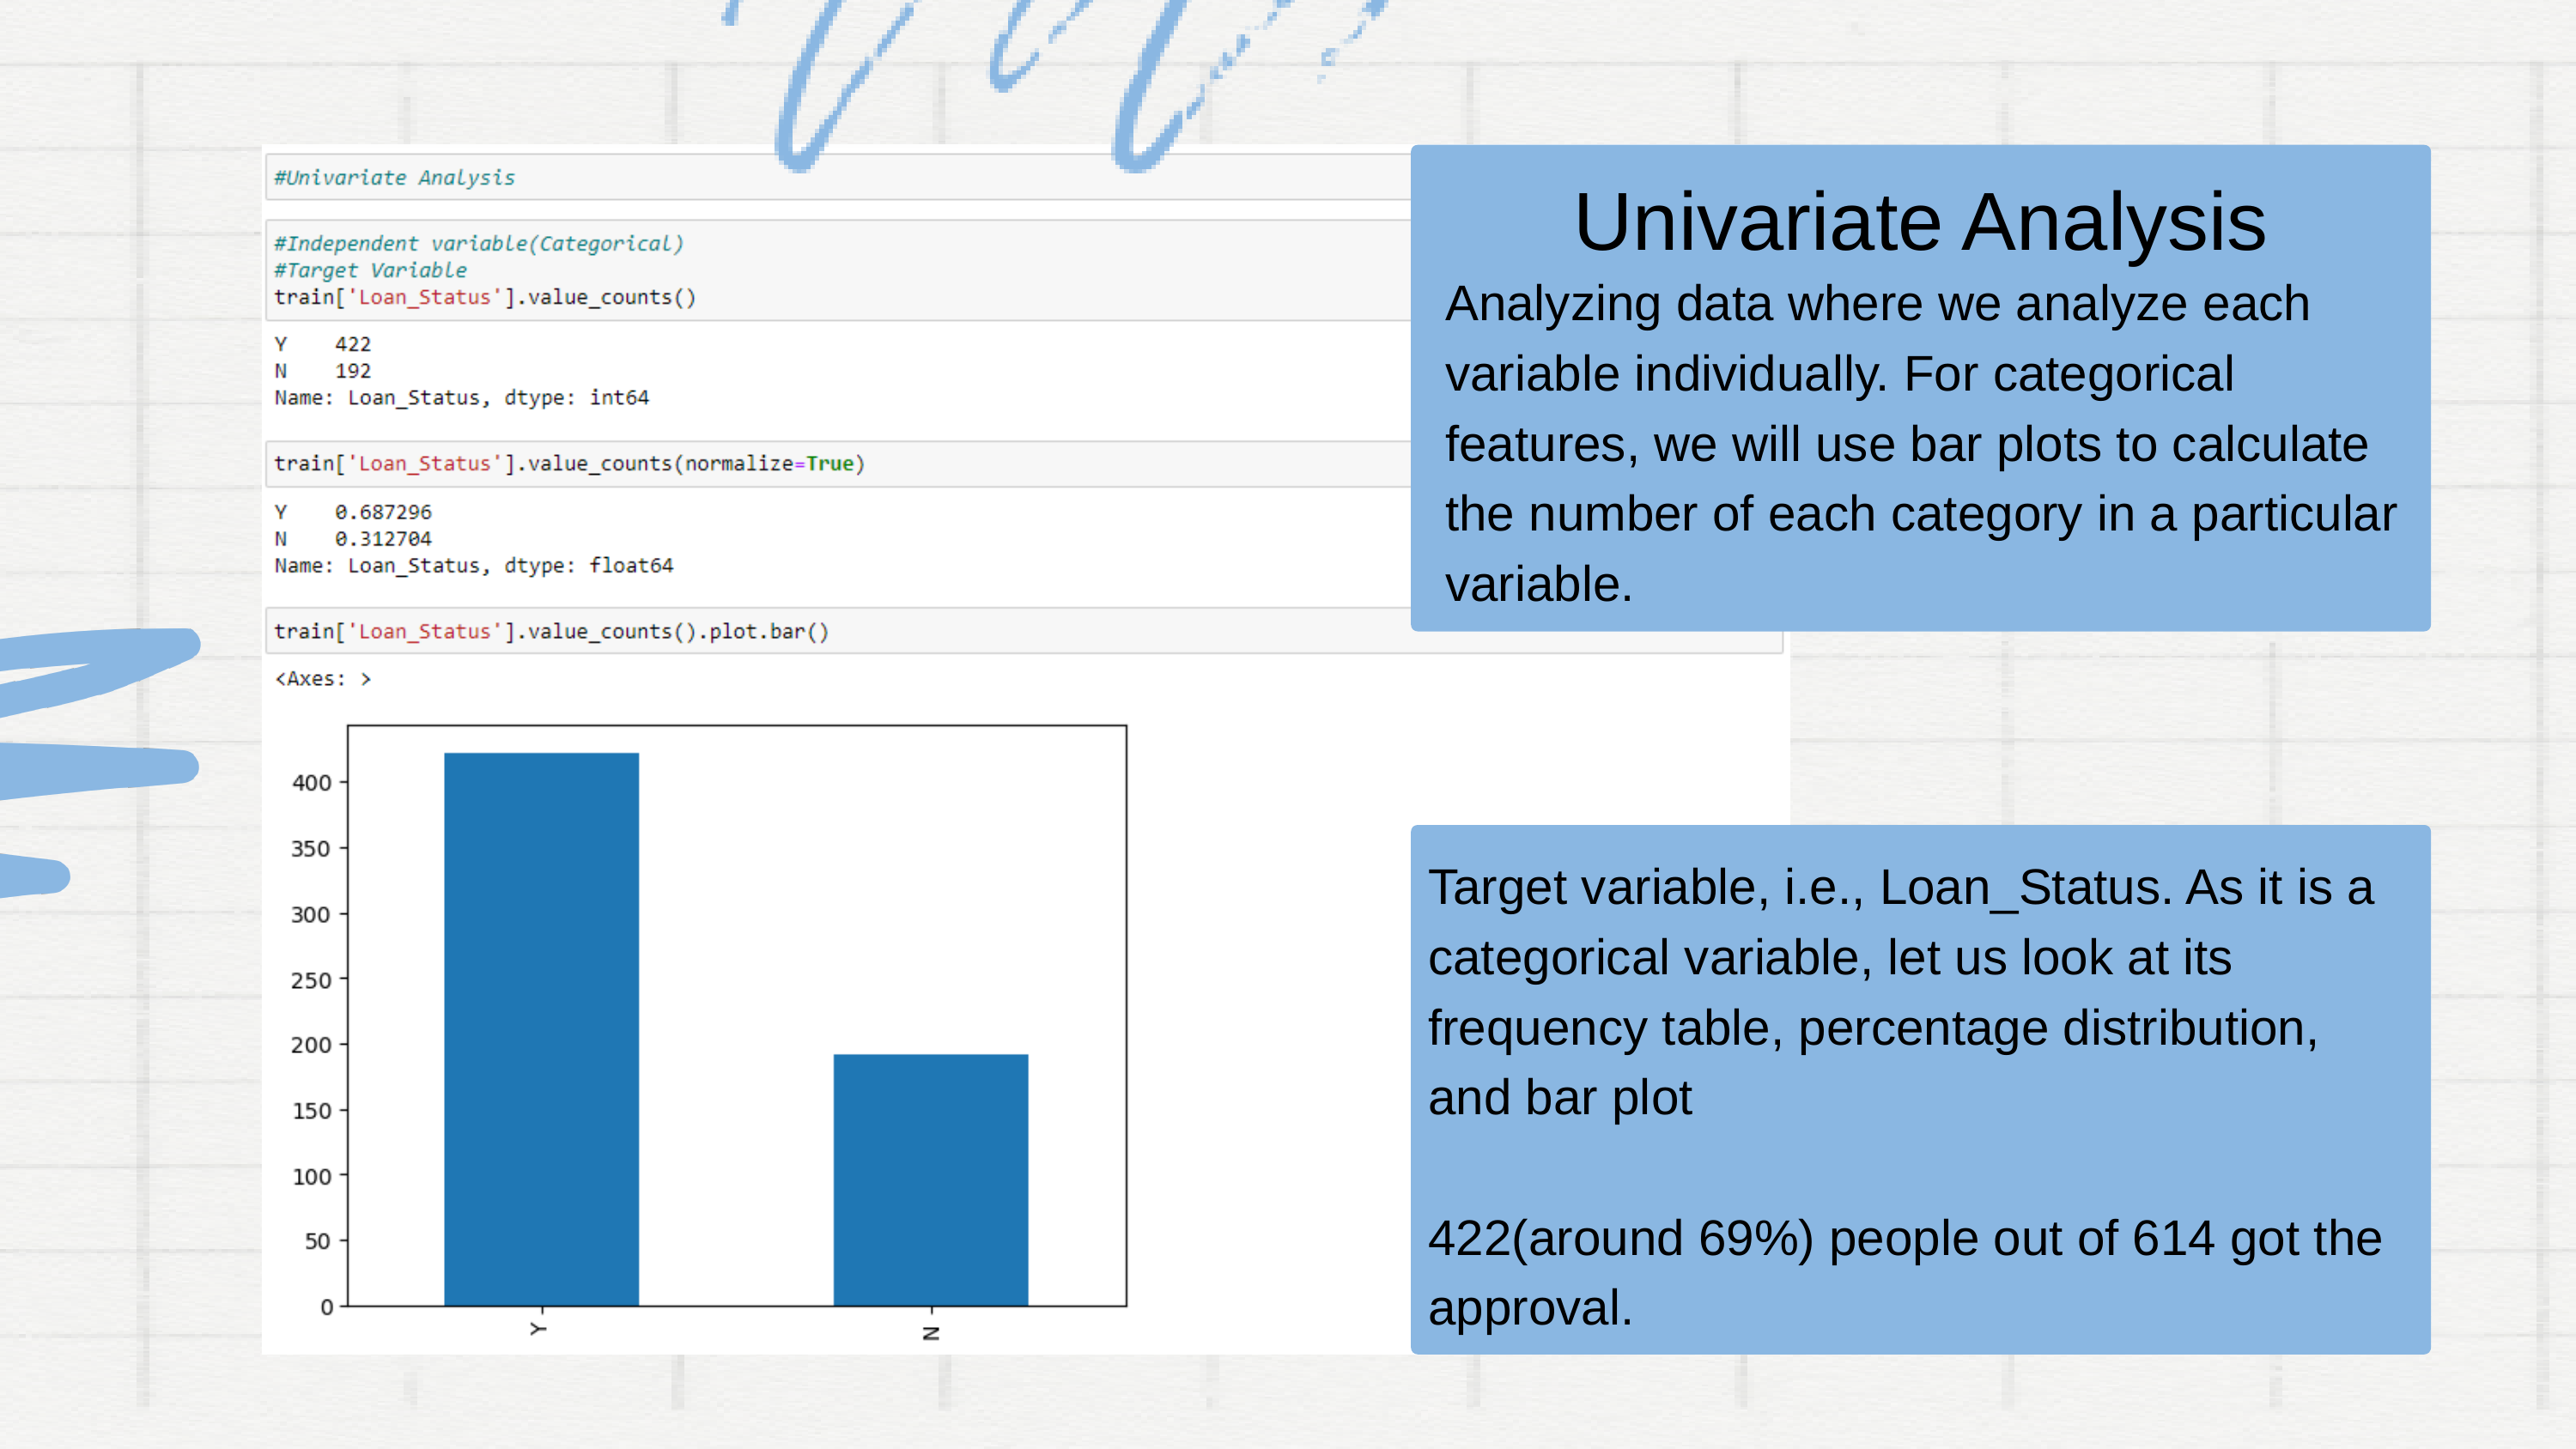

Univariate Analysis
Analyzing data where we analyze each variable individually. For categorical features, we will use bar plots to calculate the number of each category in a particular variable.

Target variable, i.e., Loan_Status. As it is a categorical variable, let us look at its frequency table, percentage distribution, and bar plot

422(around 69%) people out of 614 got the approval.